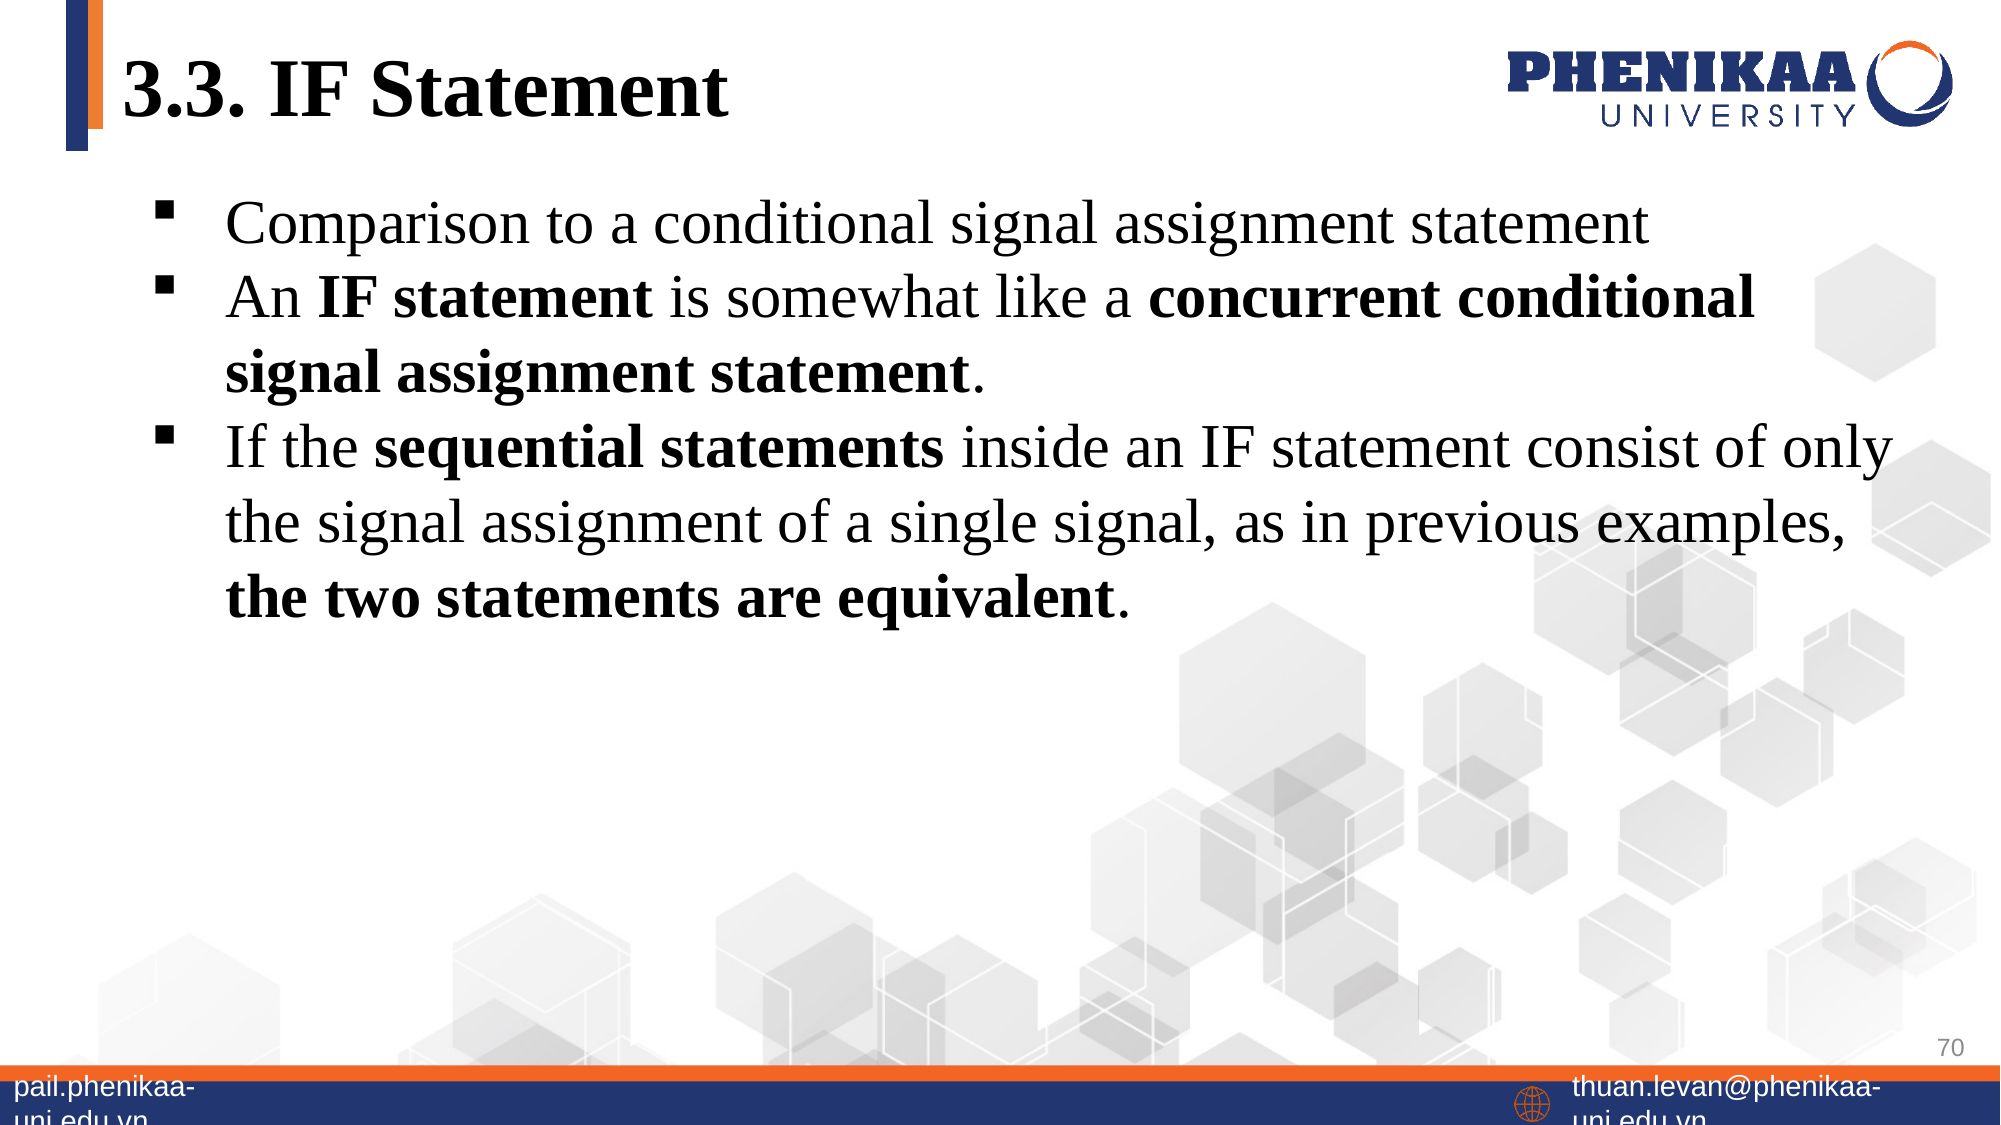

# 3.3. IF Statement
Comparison to a conditional signal assignment statement
An IF statement is somewhat like a concurrent conditional signal assignment statement.
If the sequential statements inside an IF statement consist of only the signal assignment of a single signal, as in previous examples, the two statements are equivalent.
70